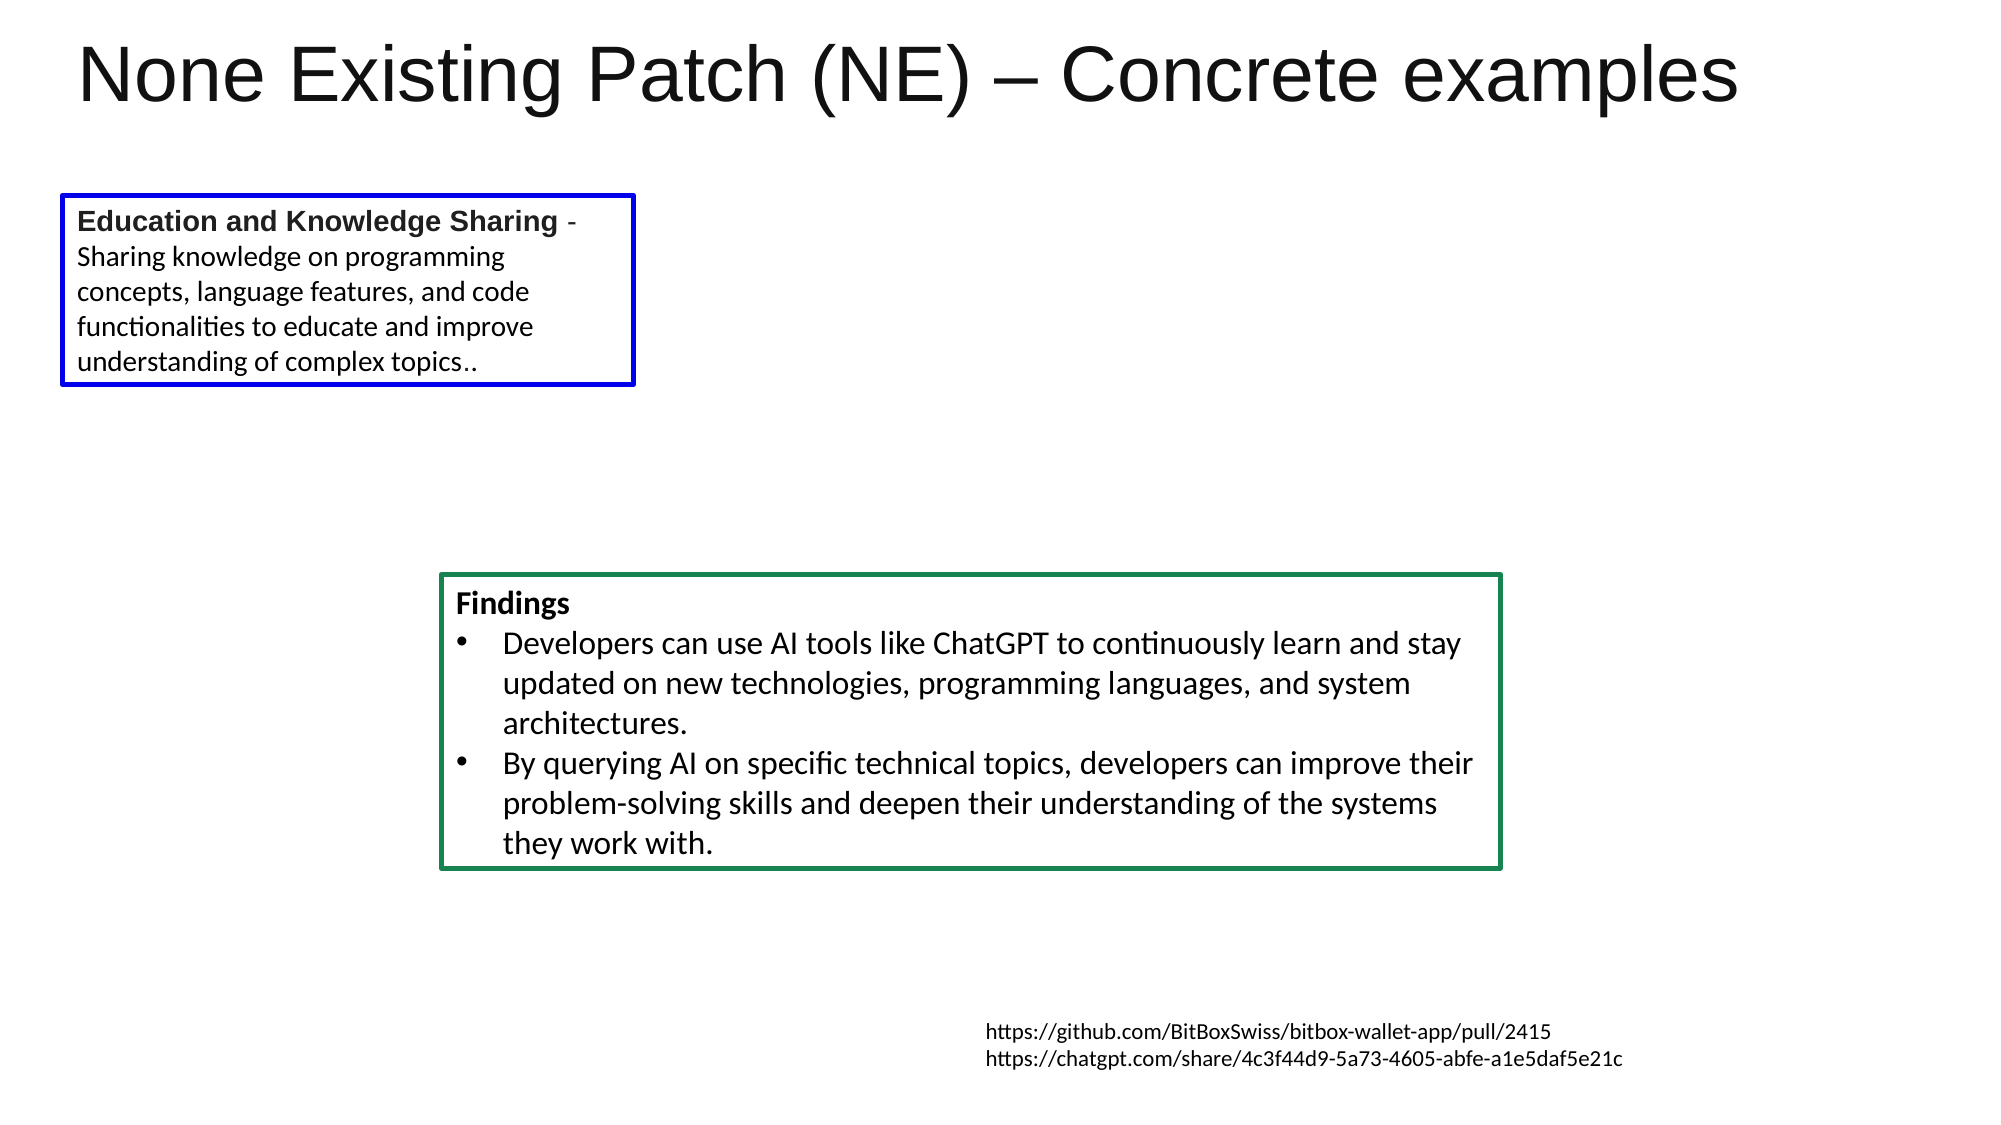

# None Existing Patch (NE) – Concrete examples
Education and Knowledge Sharing - Sharing knowledge on programming concepts, language features, and code functionalities to educate and improve understanding of complex topics..
Findings
Developers can use AI tools like ChatGPT to continuously learn and stay updated on new technologies, programming languages, and system architectures.
By querying AI on specific technical topics, developers can improve their problem-solving skills and deepen their understanding of the systems they work with.
https://github.com/BitBoxSwiss/bitbox-wallet-app/pull/2415
https://chatgpt.com/share/4c3f44d9-5a73-4605-abfe-a1e5daf5e21c